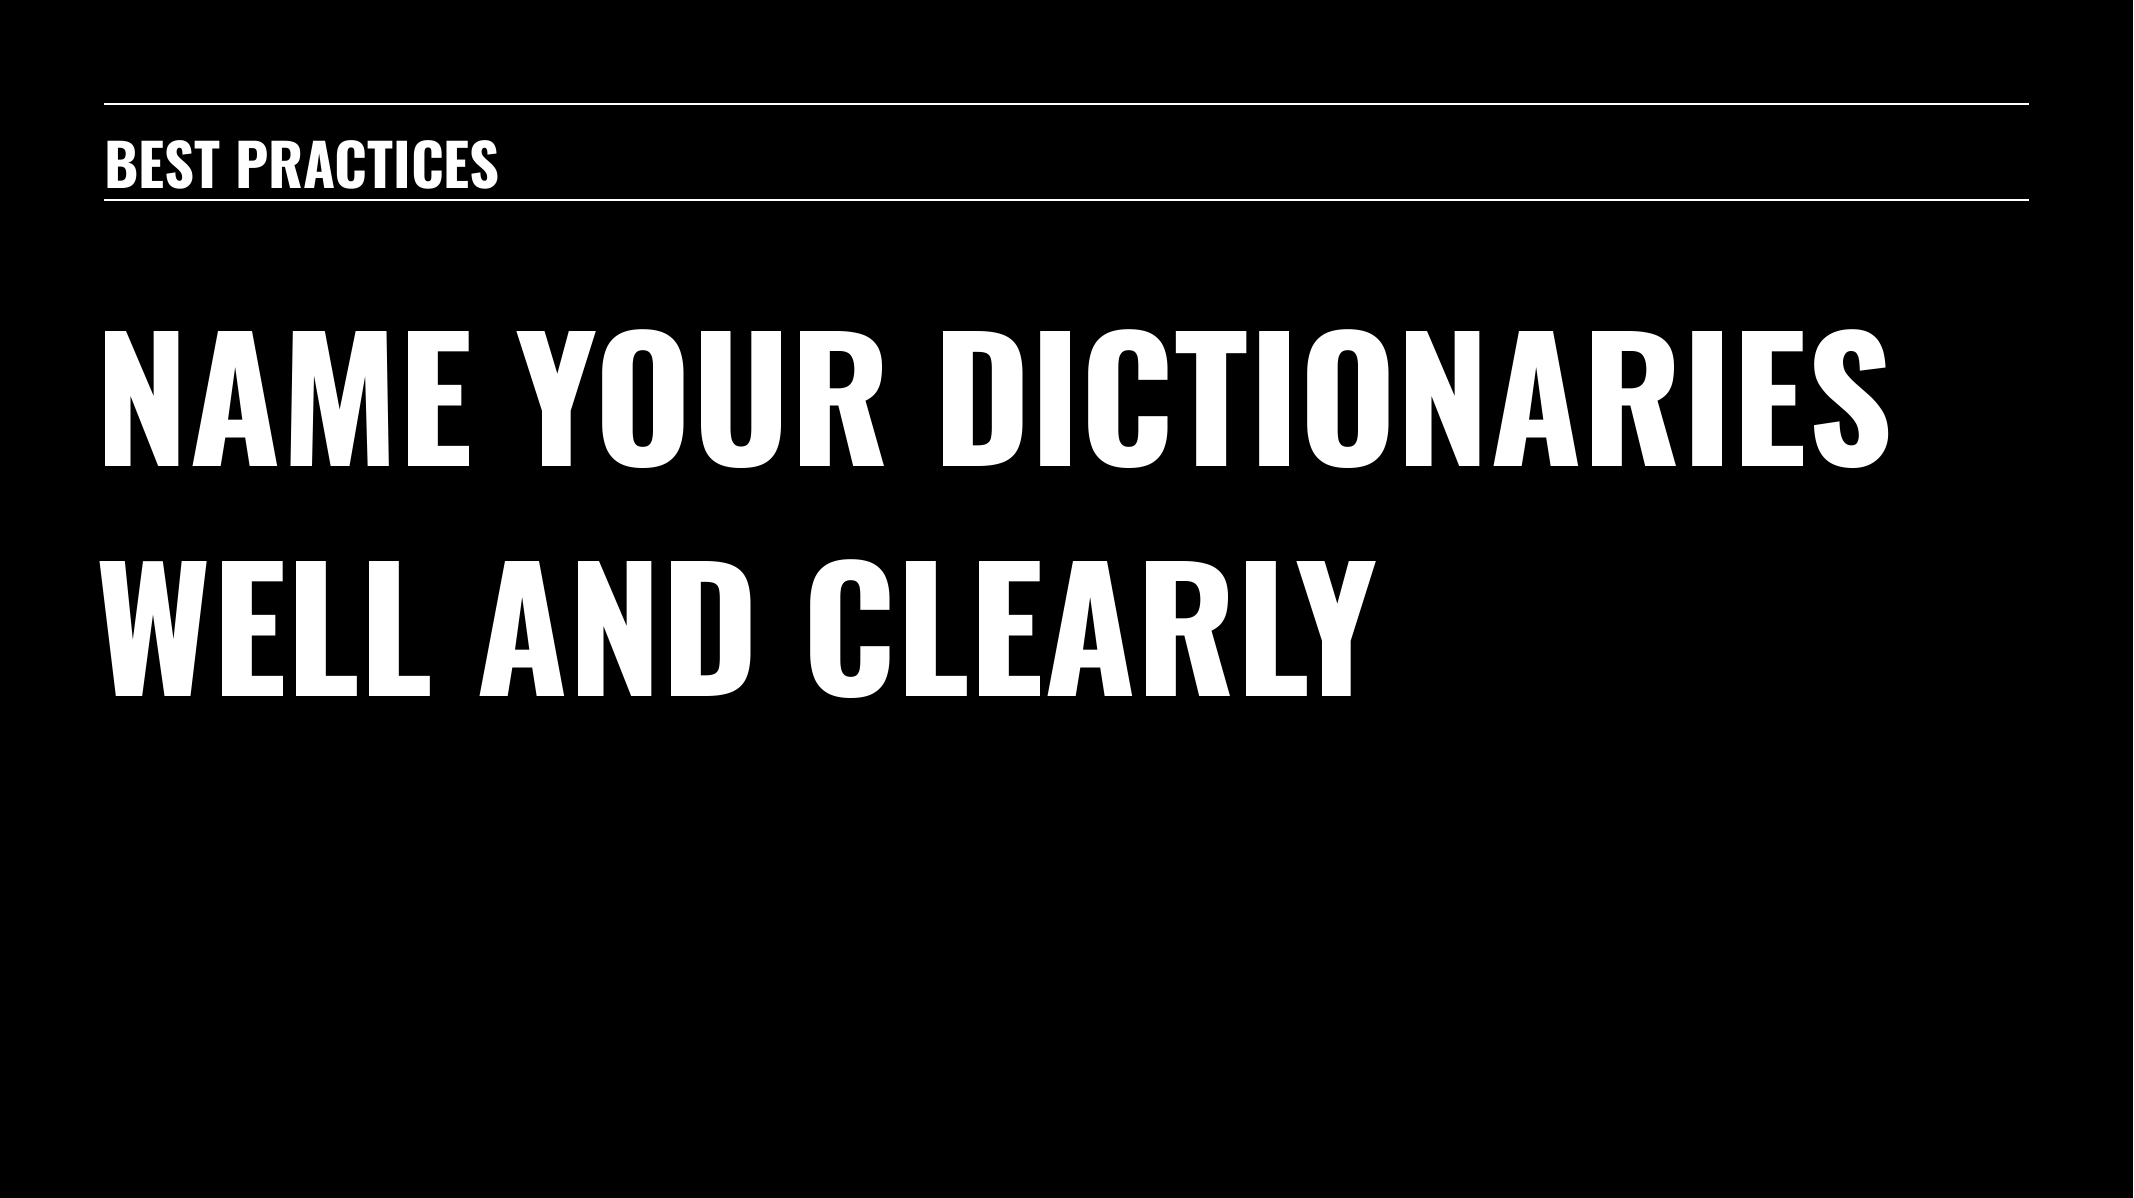

BEST PRACTICES
NAME YOUR DICTIONARIES WELL AND CLEARLY